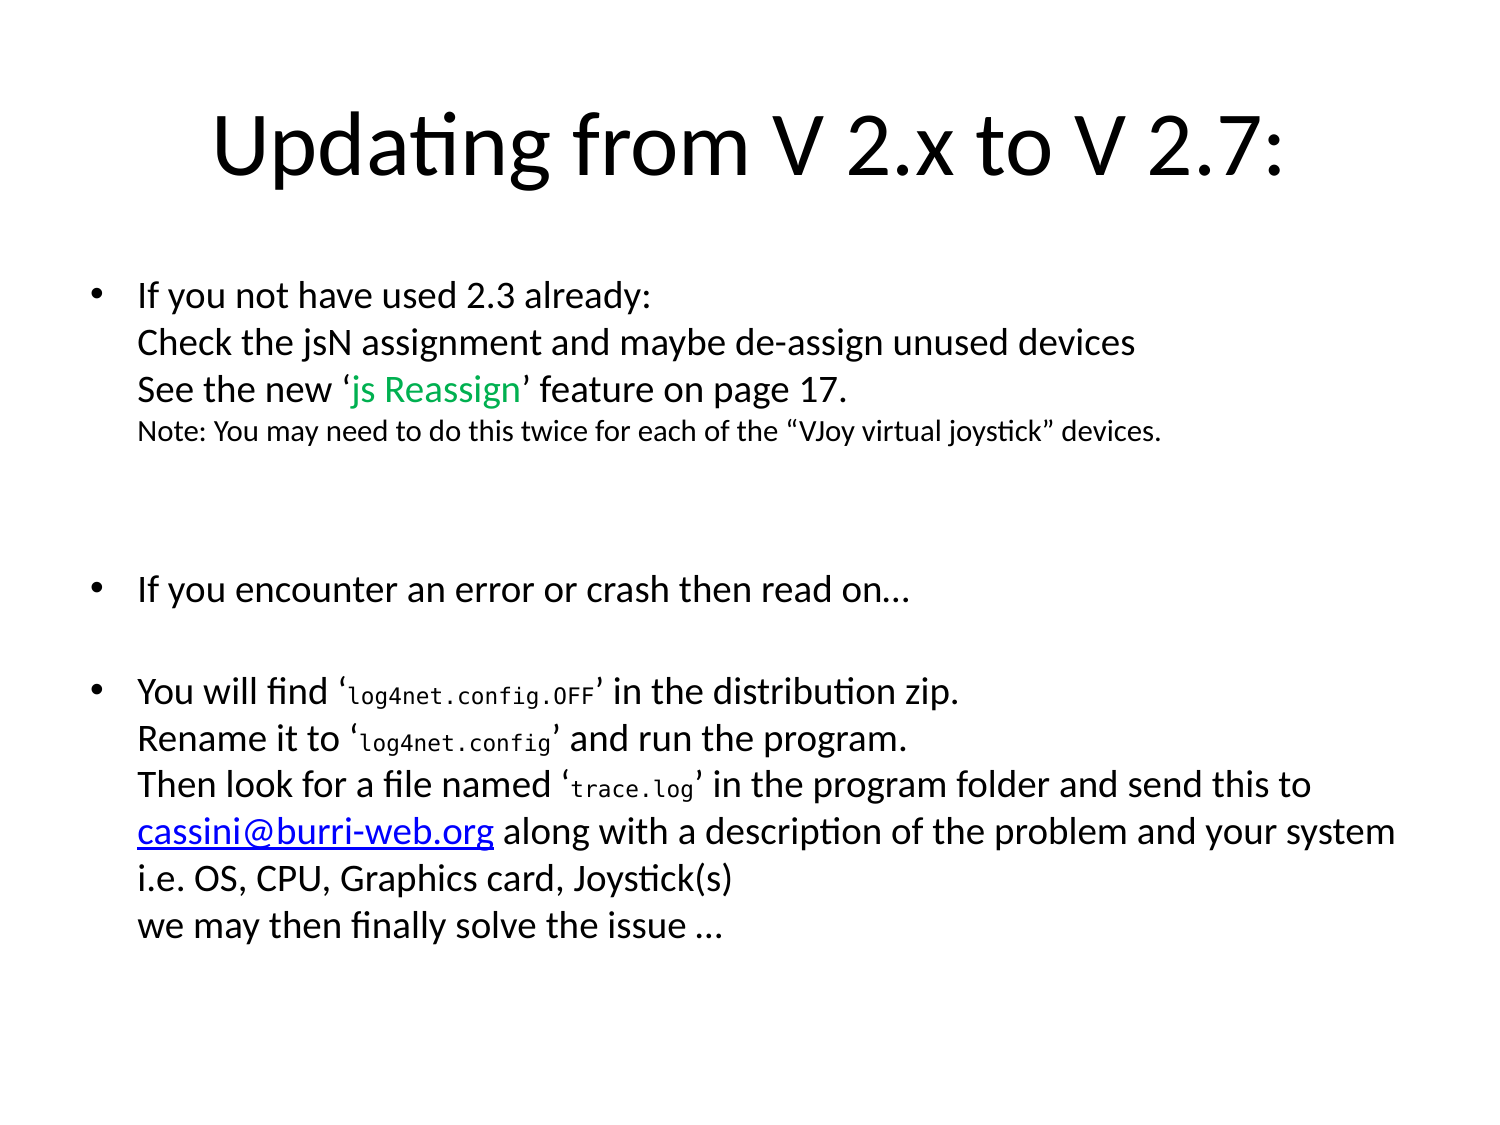

# Updating from V 2.x to V 2.7:
If you not have used 2.3 already:
Check the jsN assignment and maybe de-assign unused devices
See the new ‘js Reassign’ feature on page 17.
Note: You may need to do this twice for each of the “VJoy virtual joystick” devices.

If you encounter an error or crash then read on…
You will find ‘log4net.config.OFF’ in the distribution zip.
Rename it to ‘log4net.config’ and run the program.
Then look for a file named ‘trace.log’ in the program folder and send this to cassini@burri-web.org along with a description of the problem and your system
i.e. OS, CPU, Graphics card, Joystick(s)
we may then finally solve the issue …